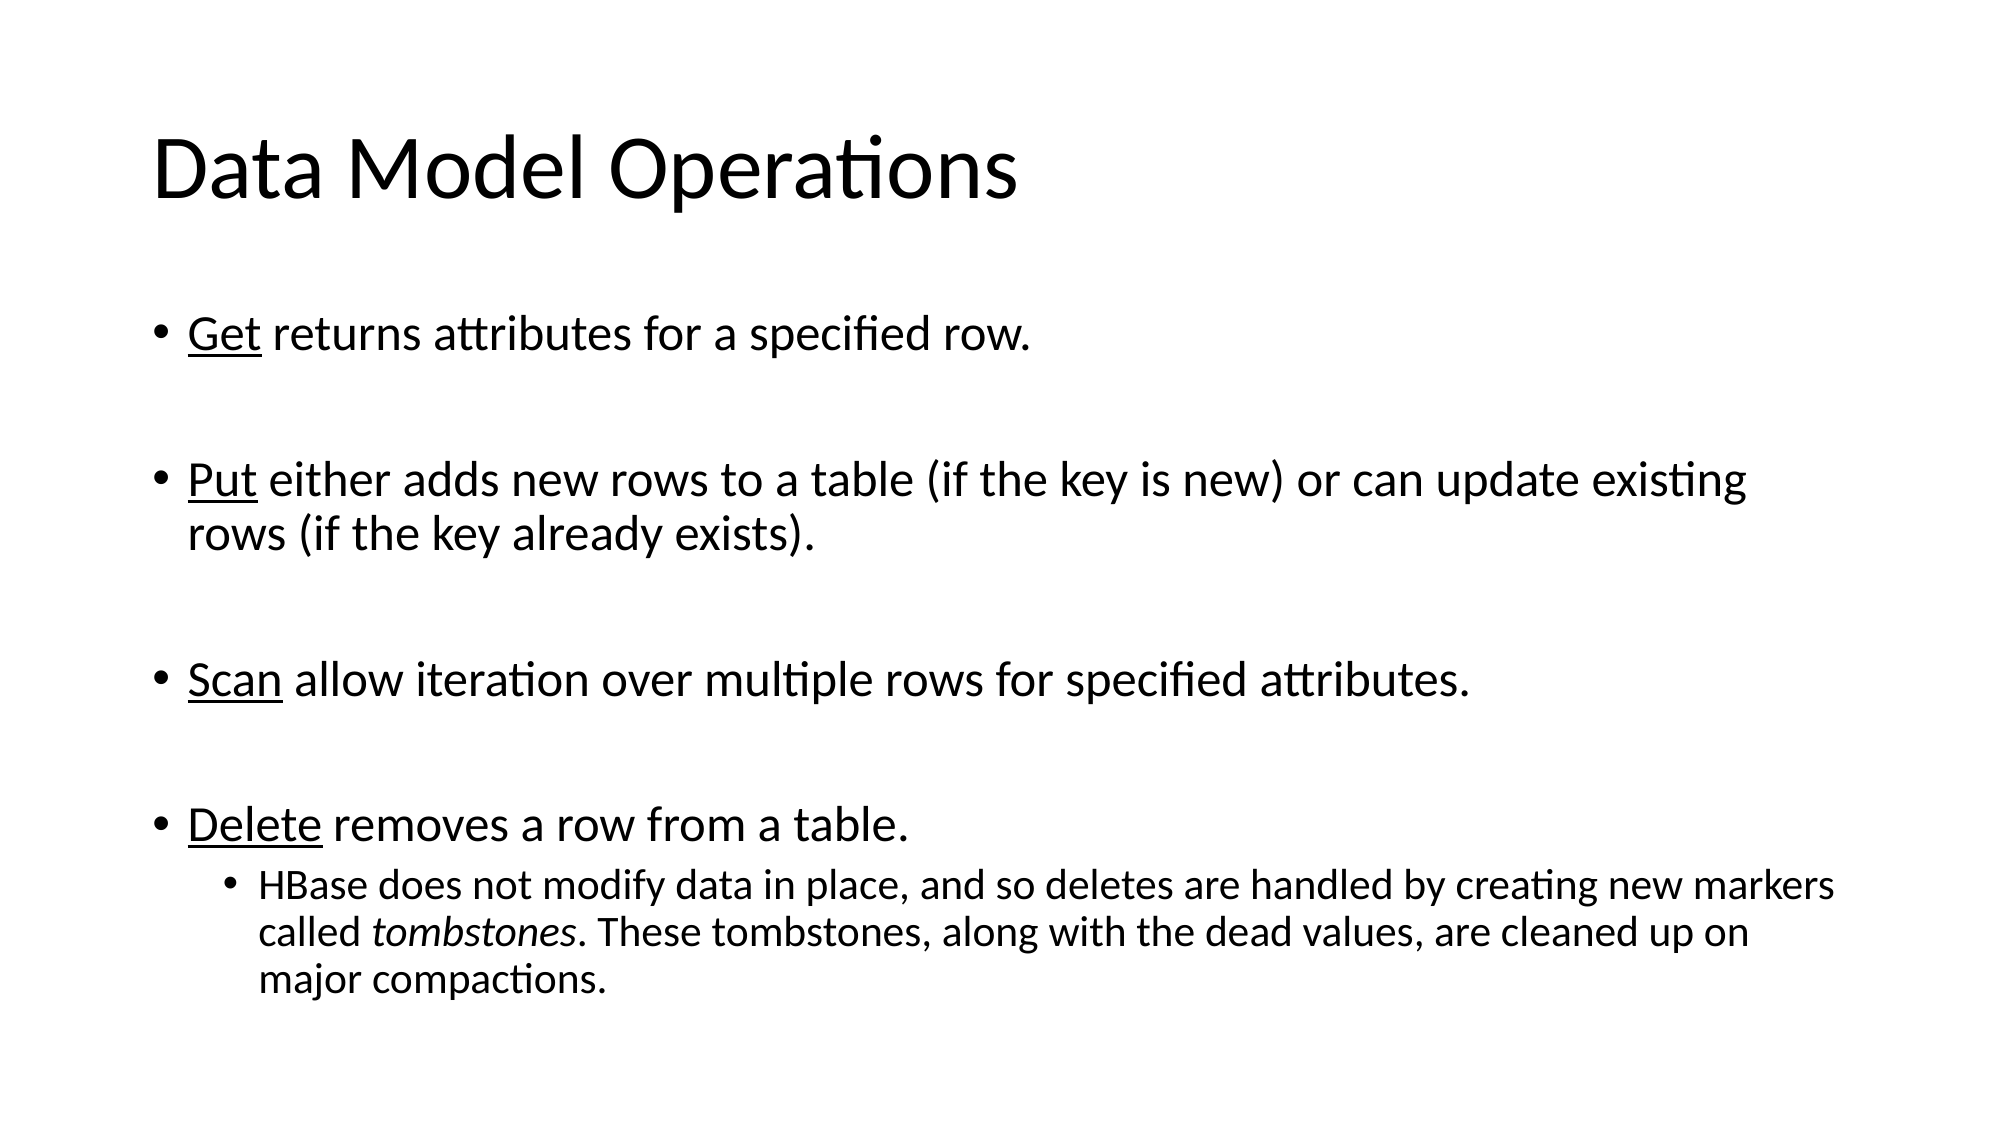

# Data Model Operations
Get returns attributes for a specified row.

Put either adds new rows to a table (if the key is new) or can update existing rows (if the key already exists).

Scan allow iteration over multiple rows for specified attributes.

Delete removes a row from a table.
HBase does not modify data in place, and so deletes are handled by creating new markers called tombstones. These tombstones, along with the dead values, are cleaned up on major compactions.